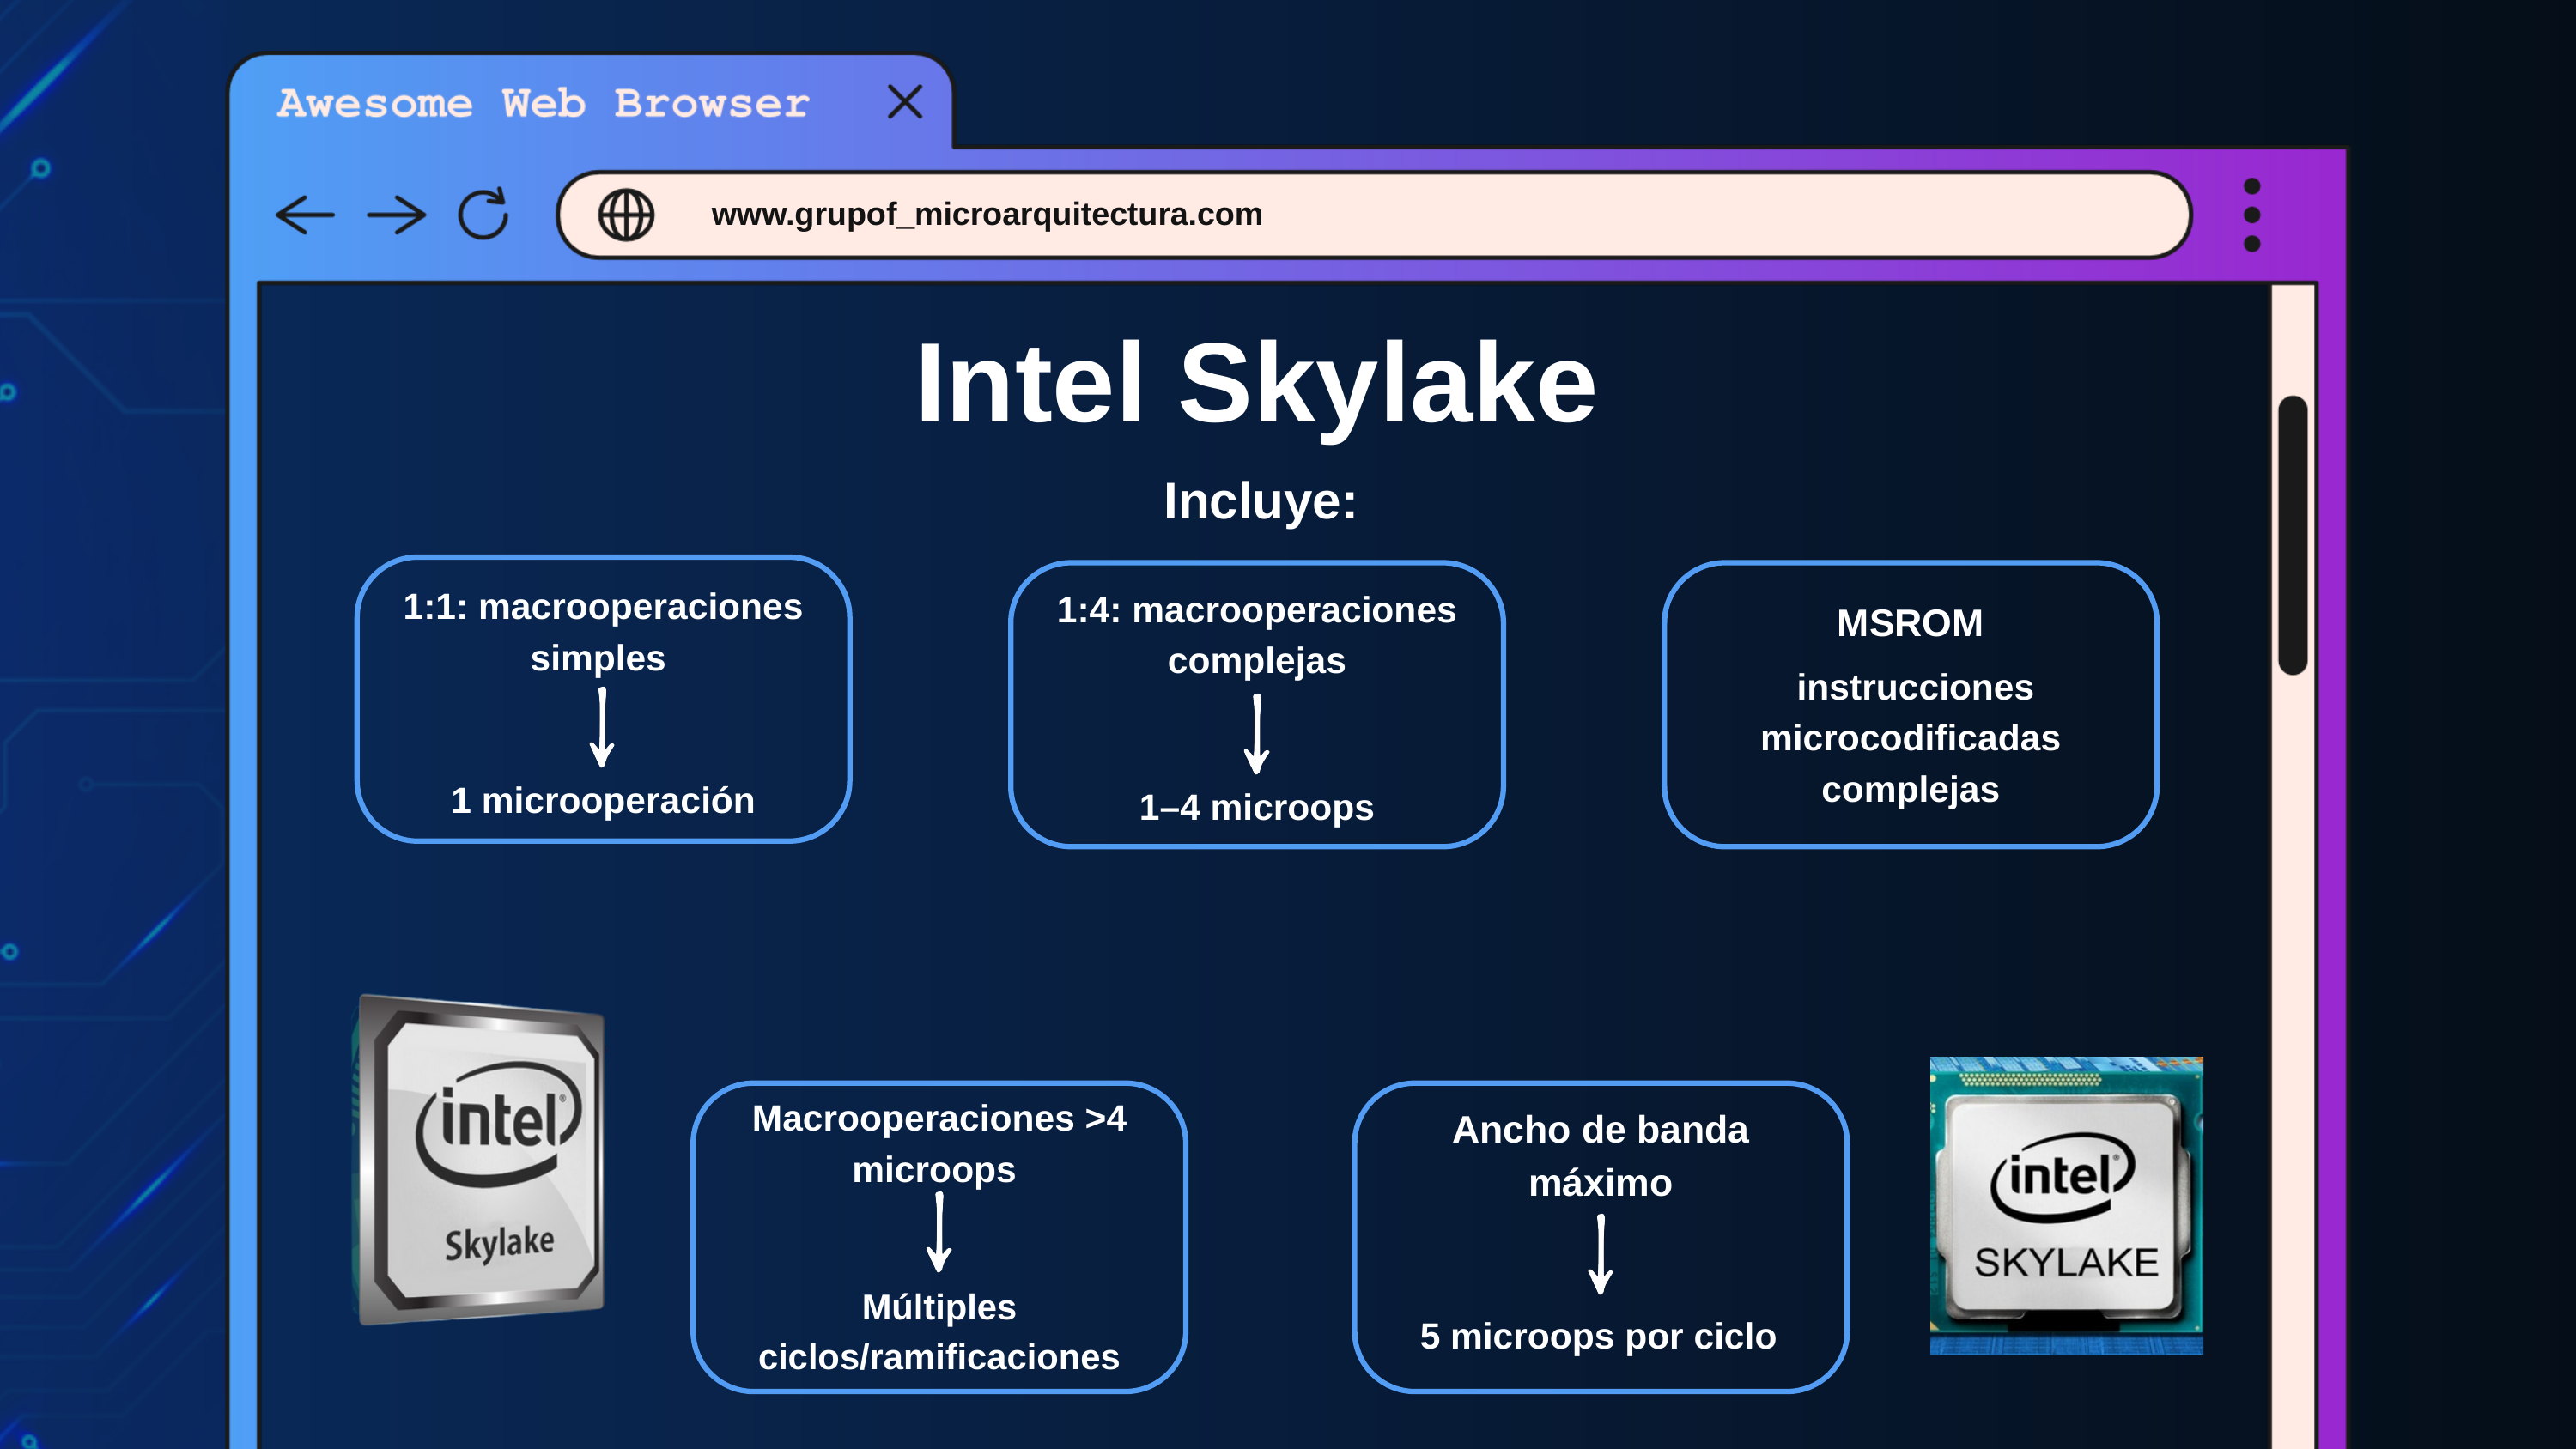

www.grupof_microarquitectura.com
Intel Skylake
Incluye:

1:1: macrooperaciones simples
1:4: macrooperaciones complejas
MSROM
 instrucciones microcodificadas complejas

1 microoperación
1–4 microops

Macrooperaciones >4 microops
Ancho de banda máximo

Múltiples ciclos/ramificaciones
5 microops por ciclo